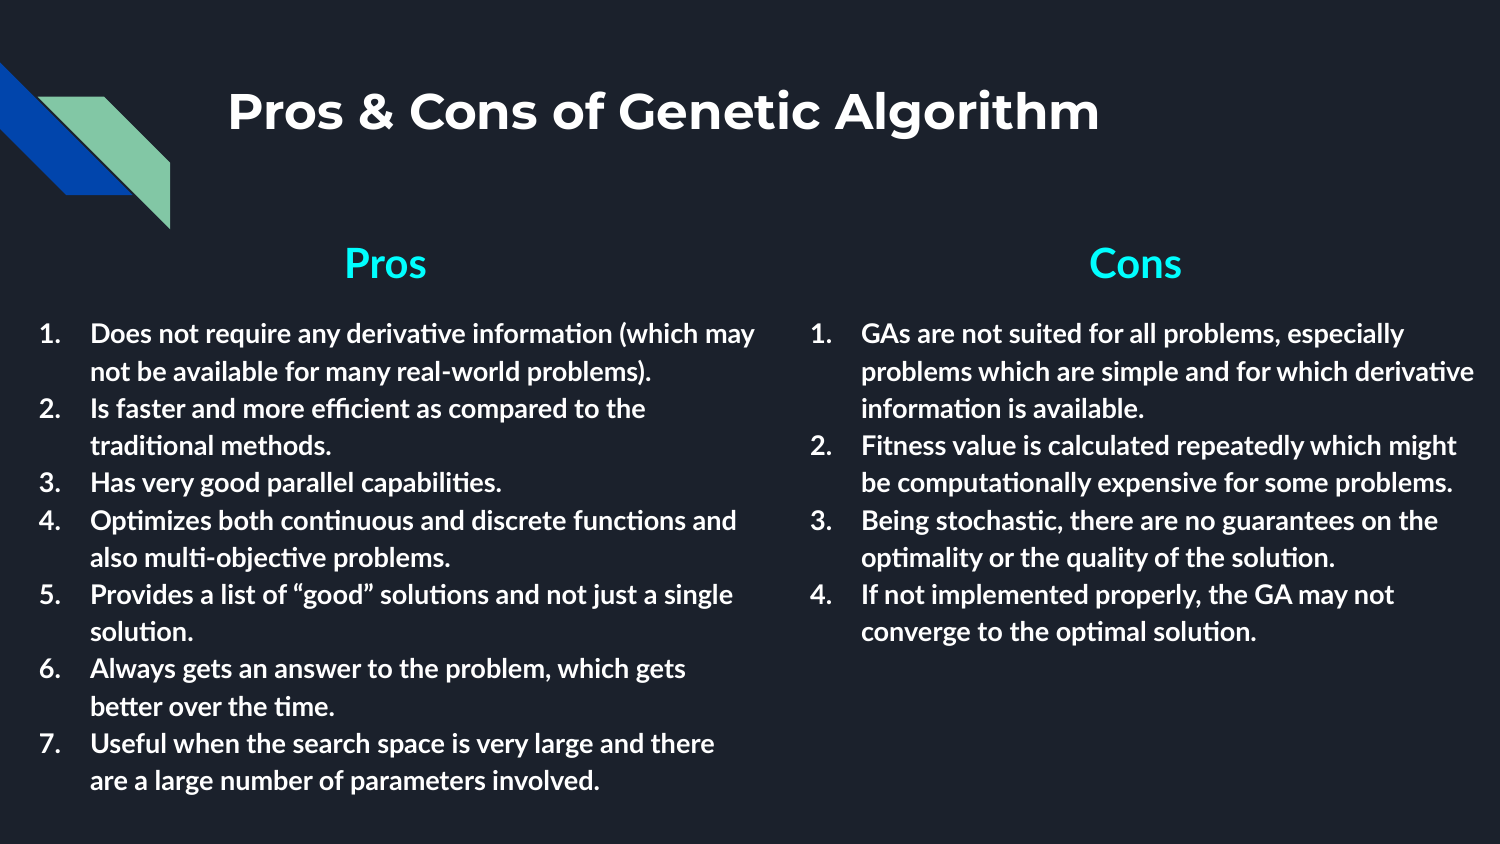

# Pros & Cons of Genetic Algorithm
Cons
GAs are not suited for all problems, especially problems which are simple and for which derivative information is available.
Fitness value is calculated repeatedly which might be computationally expensive for some problems.
Being stochastic, there are no guarantees on the optimality or the quality of the solution.
If not implemented properly, the GA may not converge to the optimal solution.

Pros
Does not require any derivative information (which may not be available for many real-world problems).
Is faster and more efficient as compared to the traditional methods.
Has very good parallel capabilities.
Optimizes both continuous and discrete functions and also multi-objective problems.
Provides a list of “good” solutions and not just a single solution.
Always gets an answer to the problem, which gets better over the time.
Useful when the search space is very large and there are a large number of parameters involved.